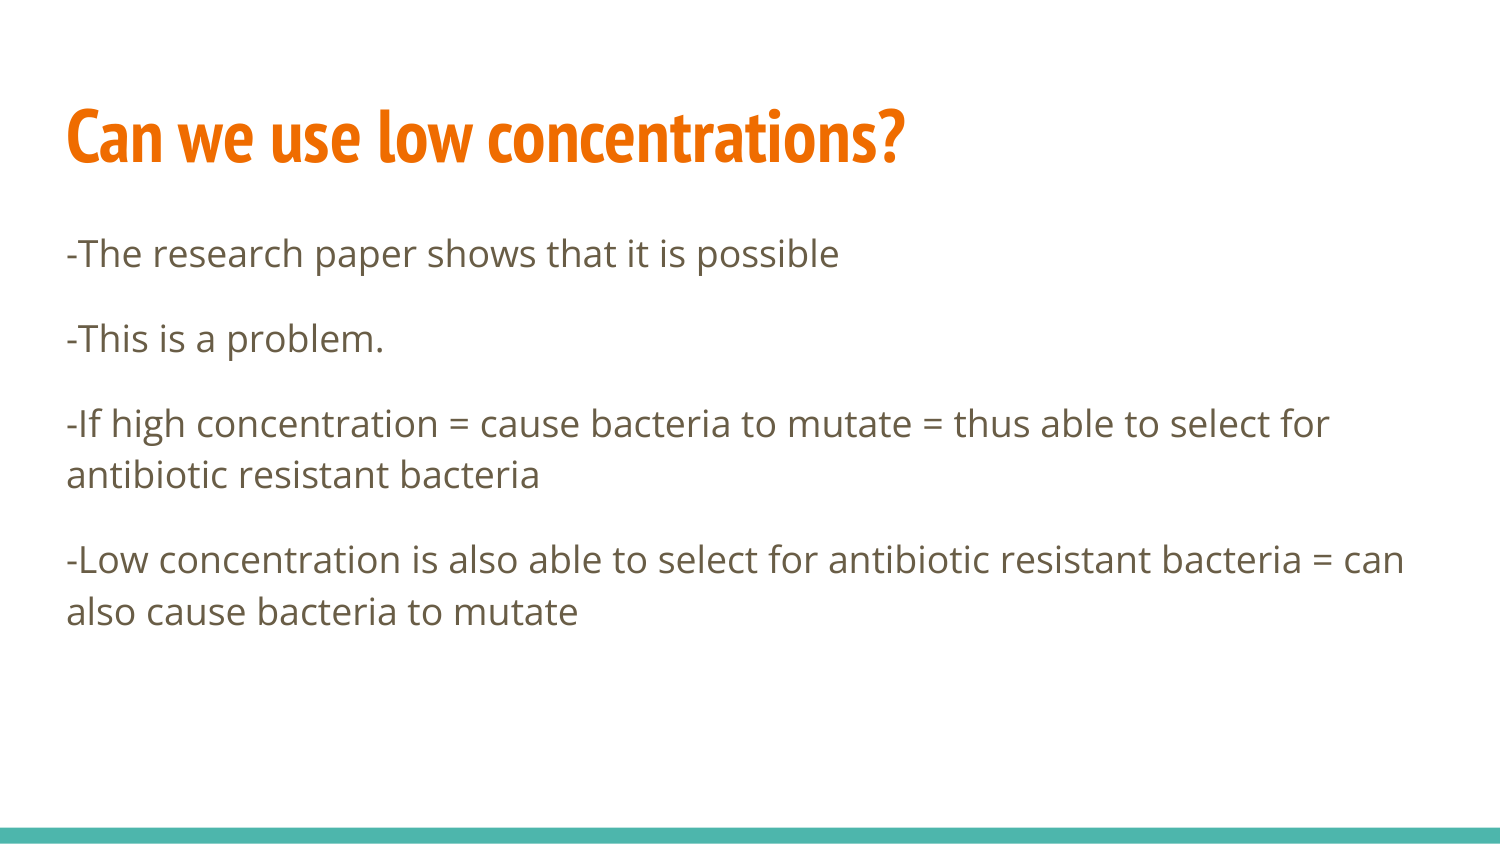

# Can we use low concentrations?
-The research paper shows that it is possible
-This is a problem.
-If high concentration = cause bacteria to mutate = thus able to select for antibiotic resistant bacteria
-Low concentration is also able to select for antibiotic resistant bacteria = can also cause bacteria to mutate